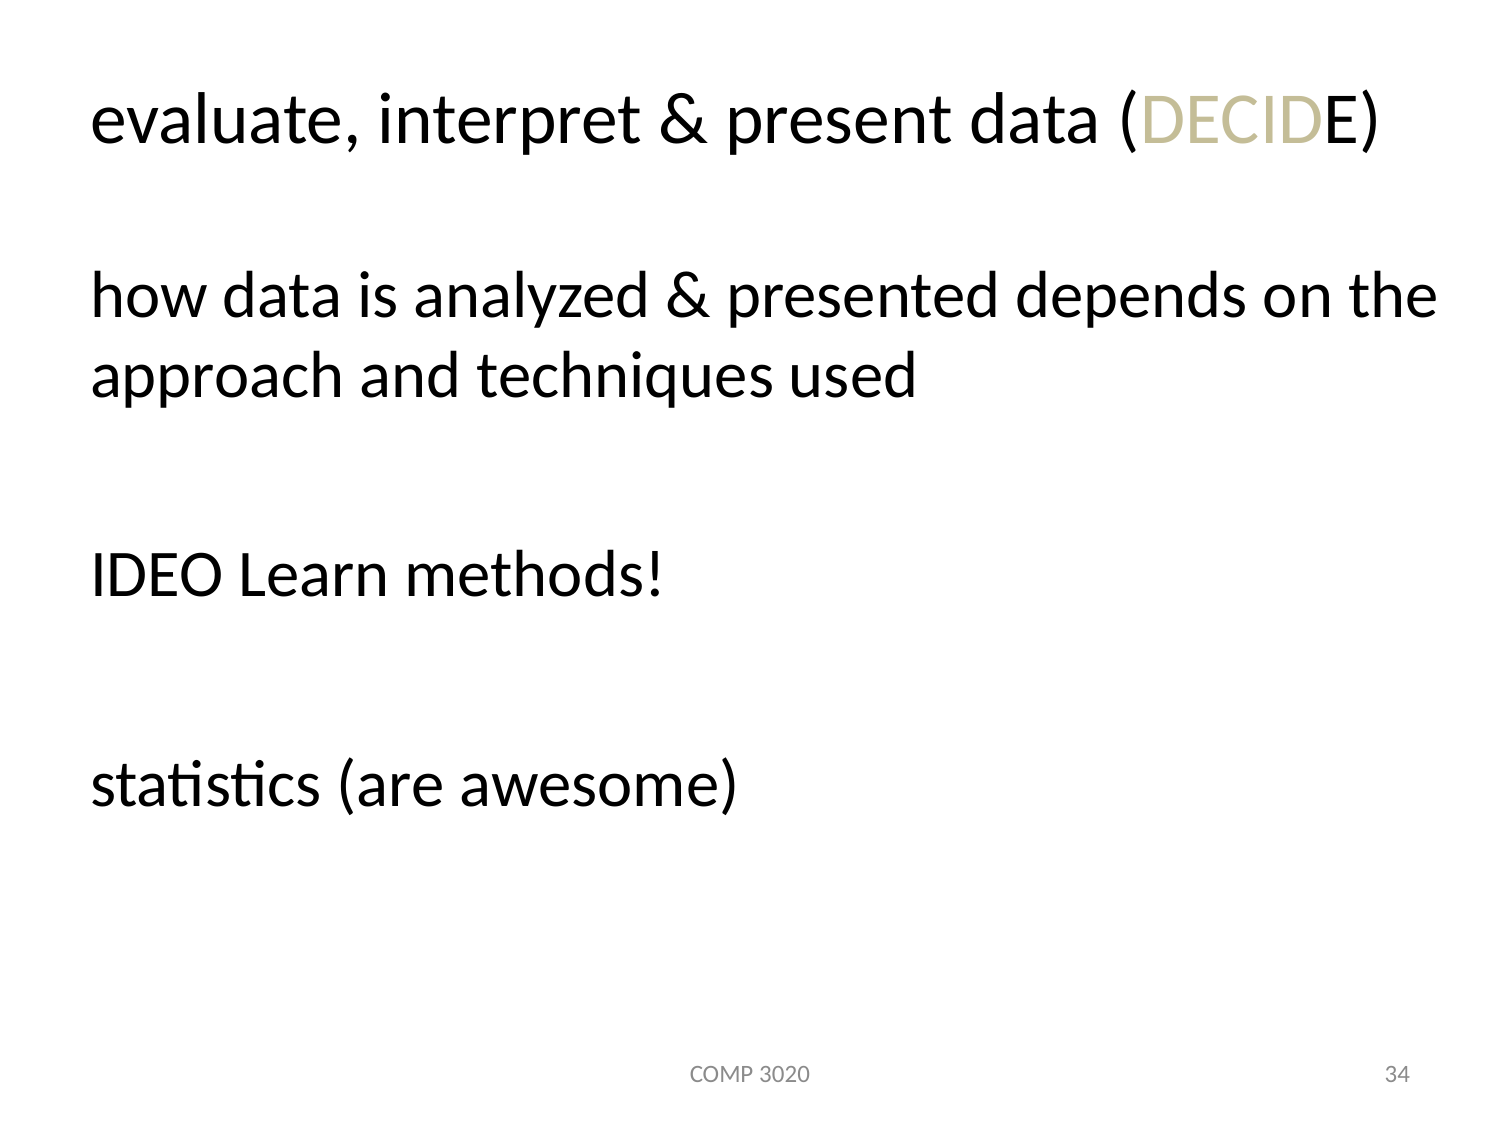

# evaluate, interpret & present data (DECIDE)
how data is analyzed & presented depends on the approach and techniques used

IDEO Learn methods!

statistics (are awesome)
COMP 3020
34